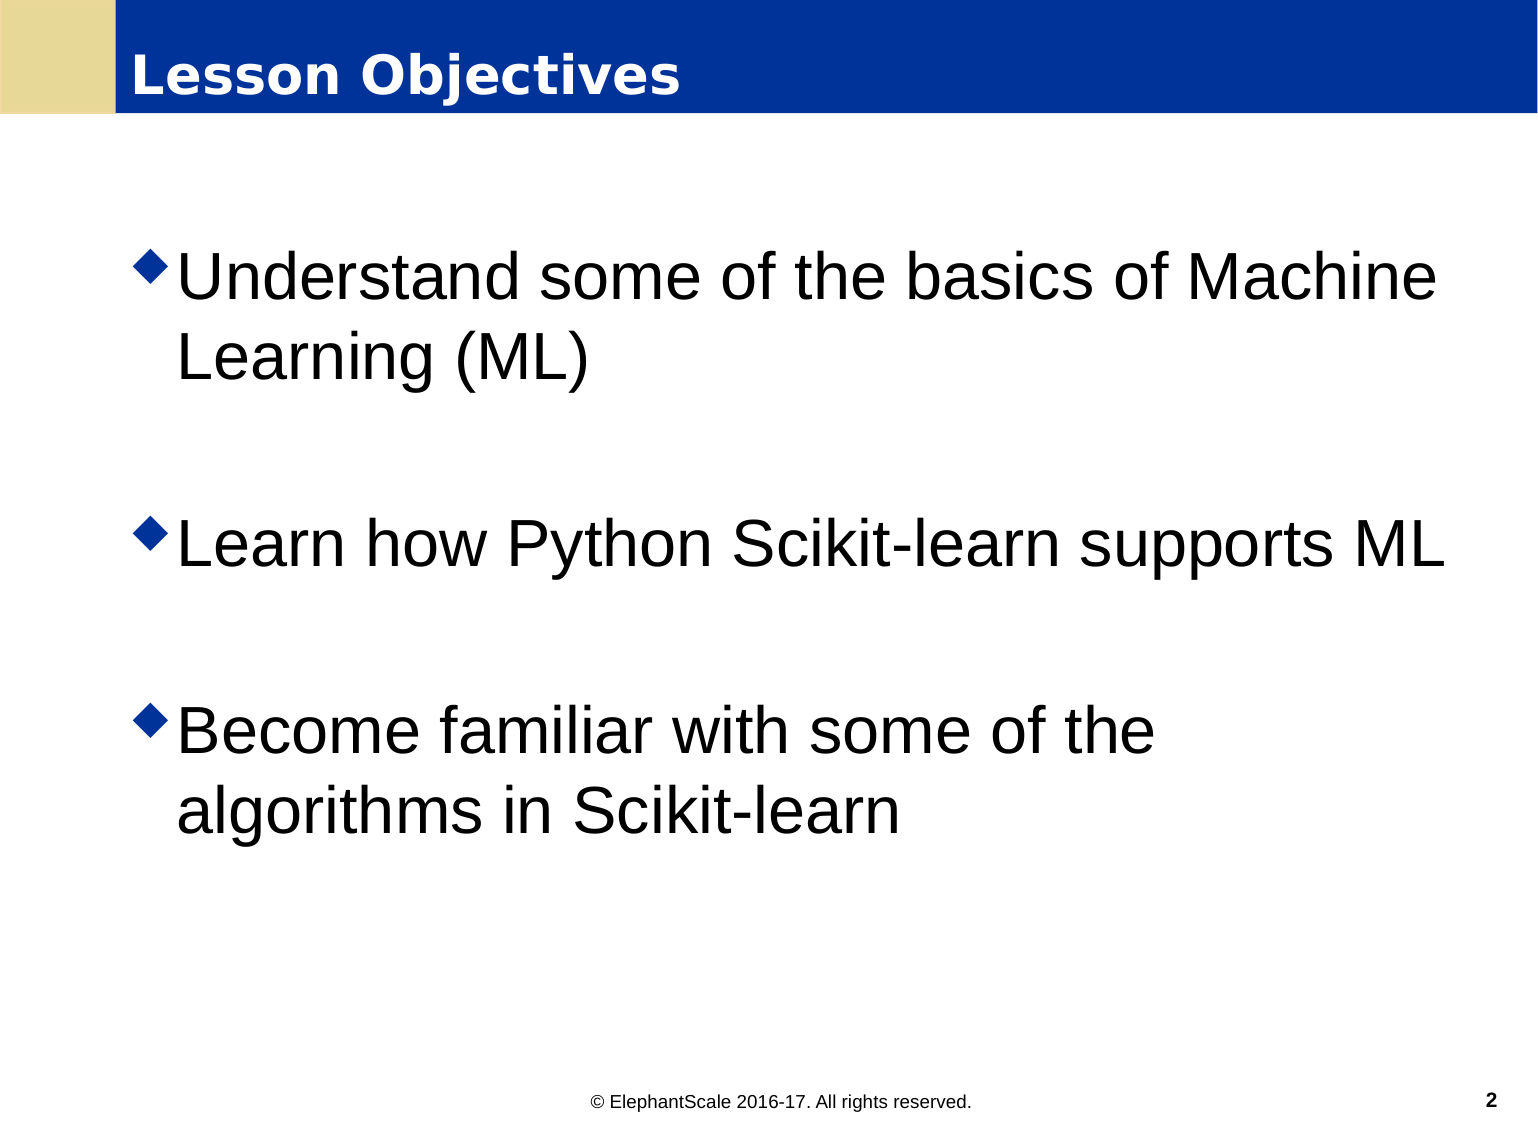

# Lesson Objectives
Understand some of the basics of Machine Learning (ML)

Learn how Python Scikit-learn supports ML

Become familiar with some of the algorithms in Scikit-learn
2
© ElephantScale 2016-17. All rights reserved.